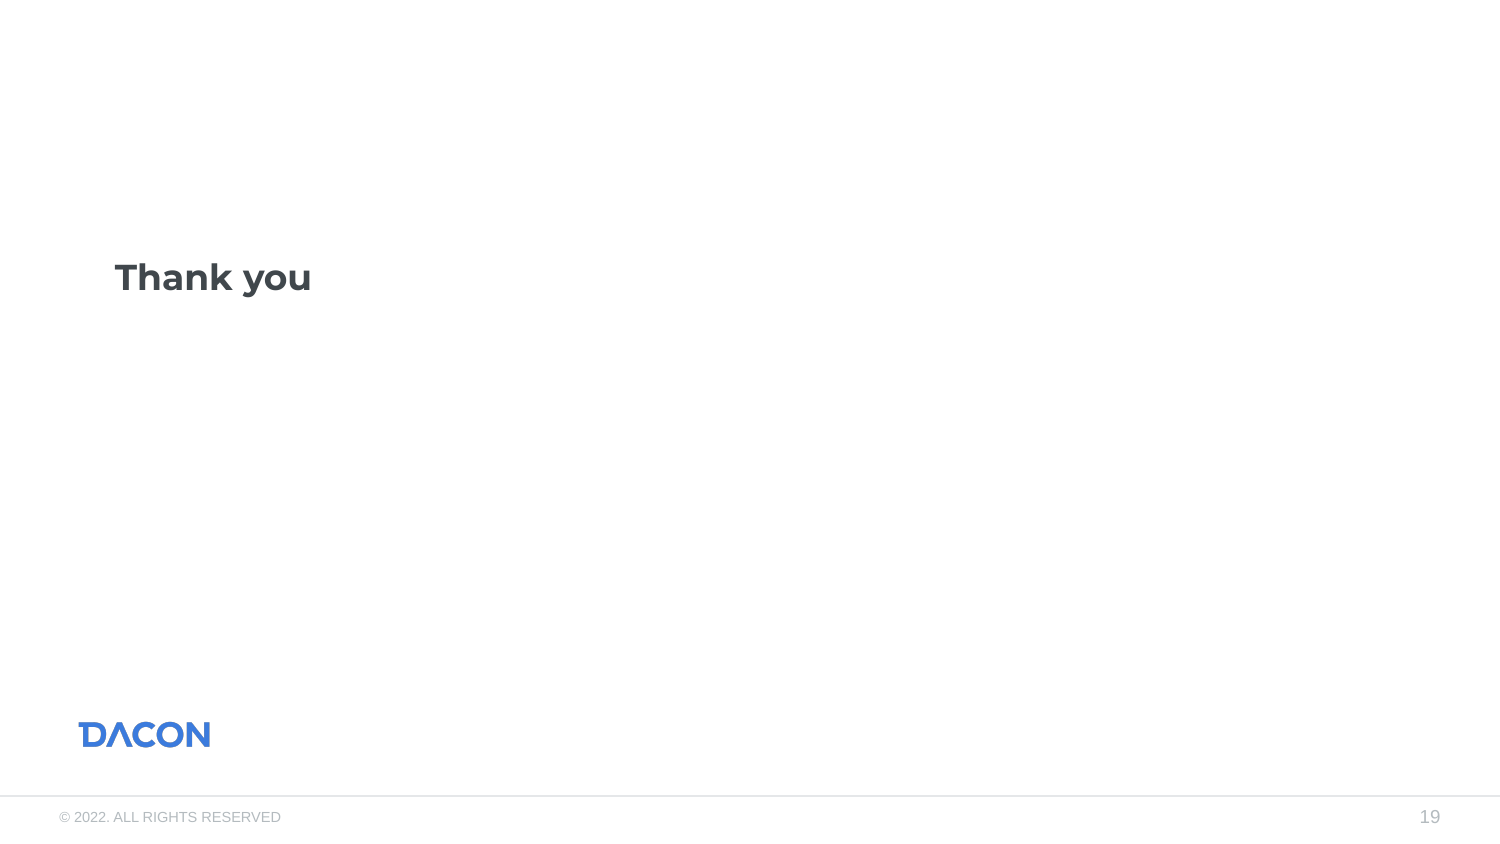

# Thank you
19
© 2022. ALL RIGHTS RESERVED